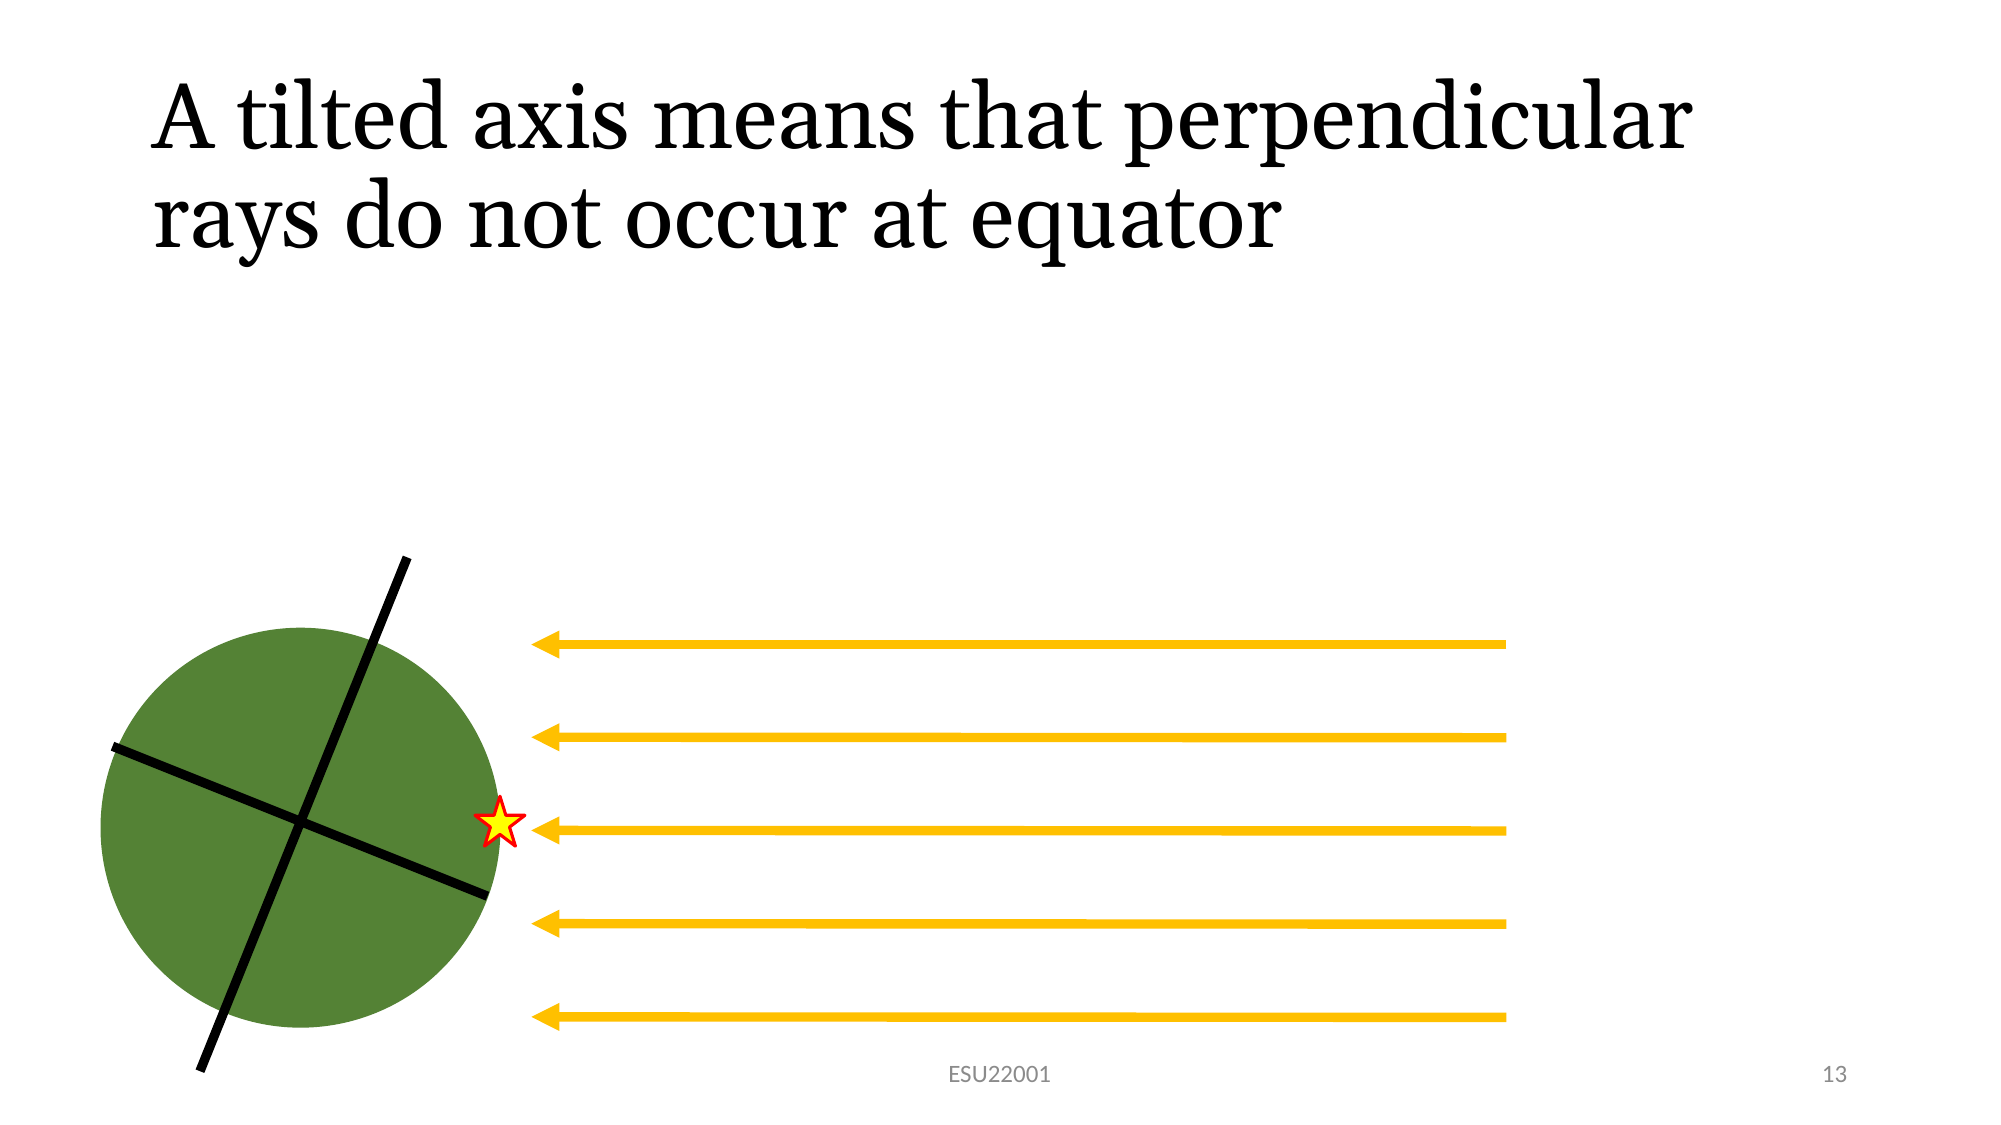

# A tilted axis means that perpendicular rays do not occur at equator

ESU22001
13